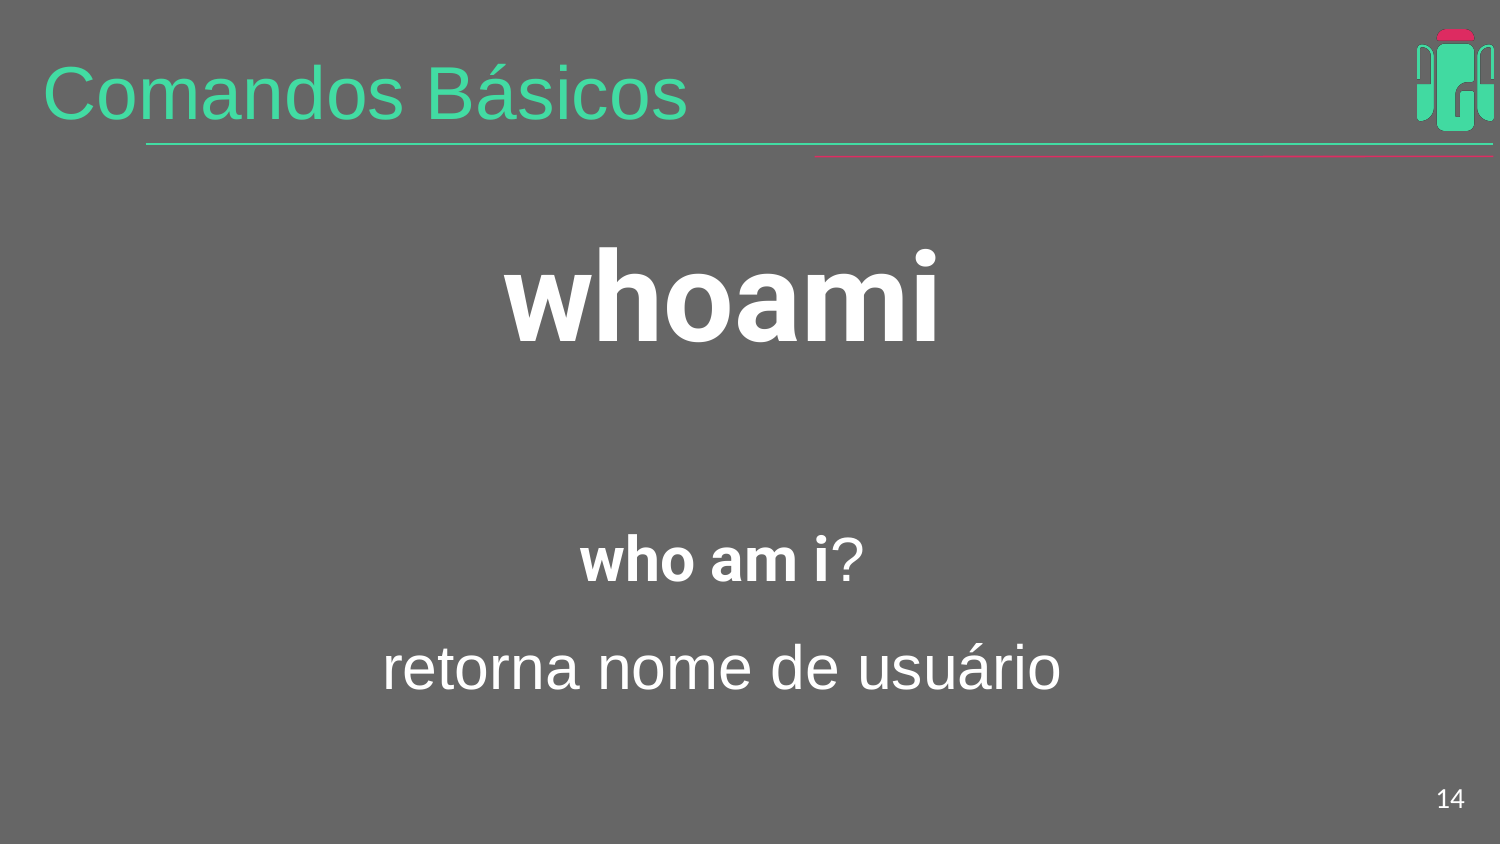

# Comandos Básicos
whoami

who am i?
retorna nome de usuário
14